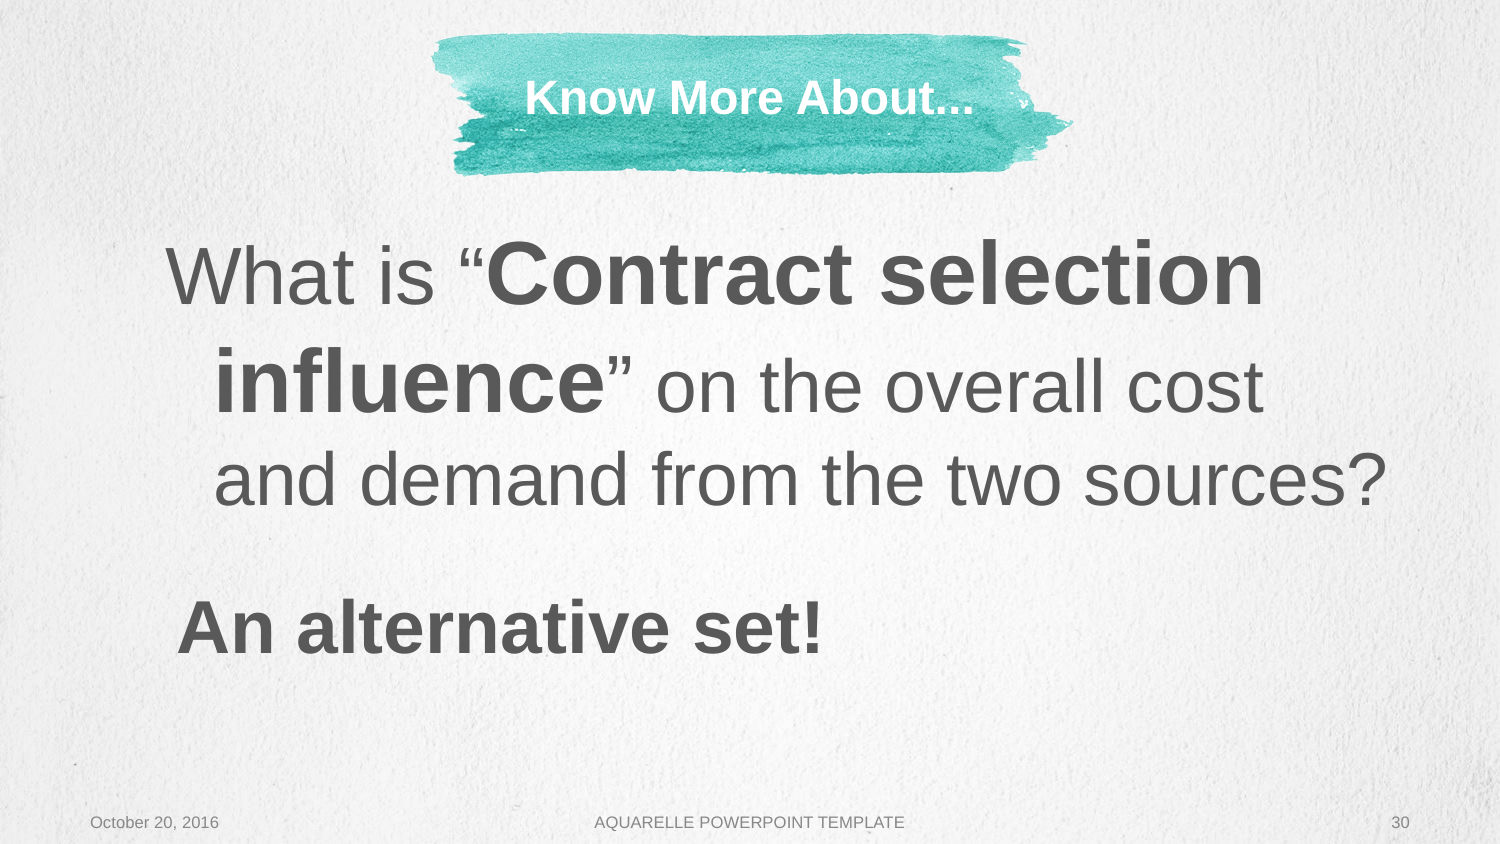

# Know More About...
What is “Contract selection influence” on the overall cost and demand from the two sources?

An alternative set!
October 20, 2016
AQUARELLE POWERPOINT TEMPLATE
30